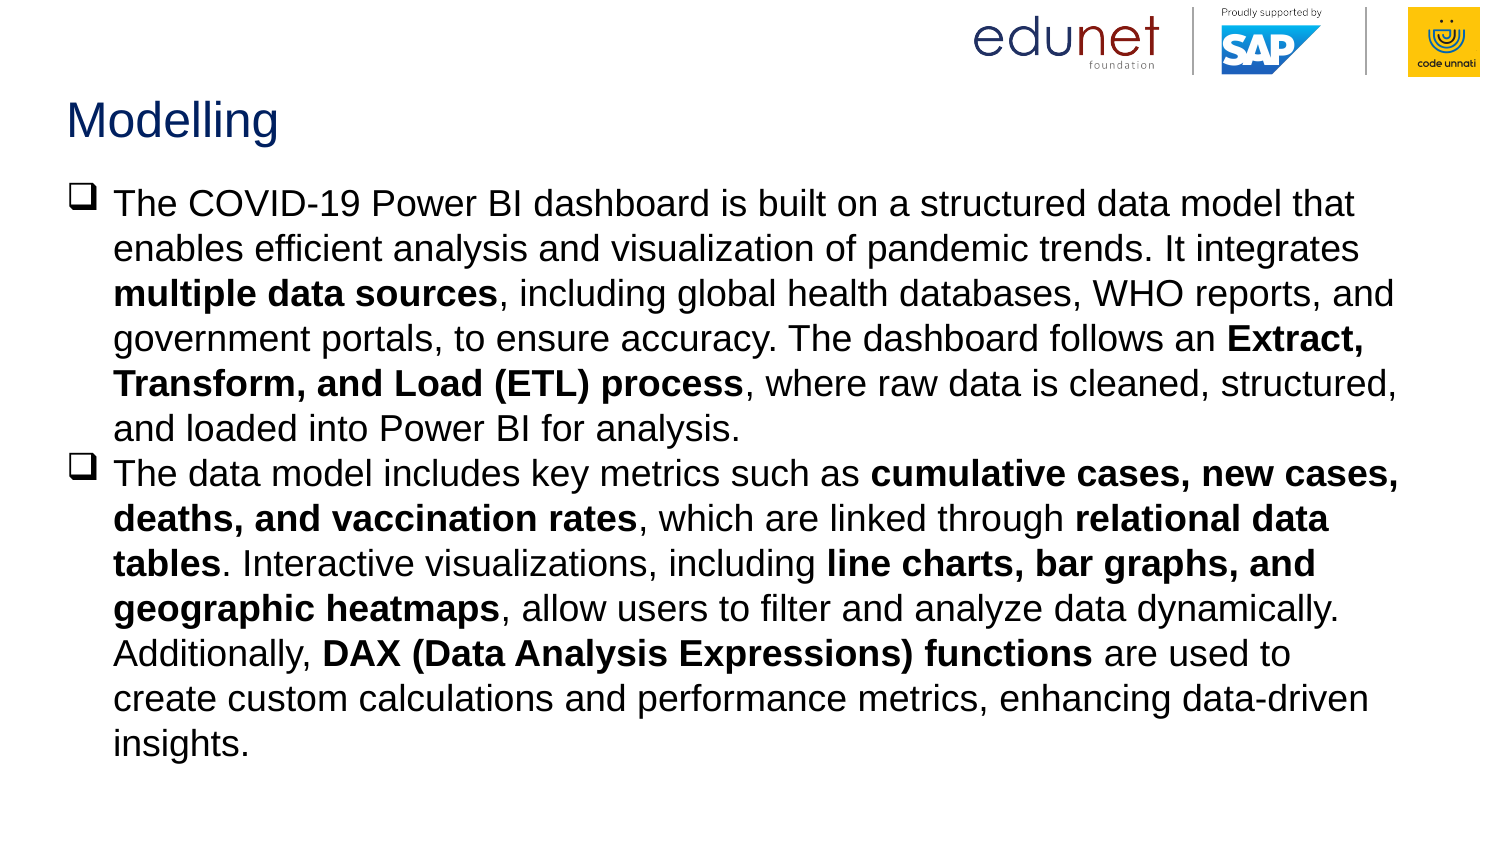

# Modelling
The COVID-19 Power BI dashboard is built on a structured data model that enables efficient analysis and visualization of pandemic trends. It integrates multiple data sources, including global health databases, WHO reports, and government portals, to ensure accuracy. The dashboard follows an Extract, Transform, and Load (ETL) process, where raw data is cleaned, structured, and loaded into Power BI for analysis.
The data model includes key metrics such as cumulative cases, new cases, deaths, and vaccination rates, which are linked through relational data tables. Interactive visualizations, including line charts, bar graphs, and geographic heatmaps, allow users to filter and analyze data dynamically. Additionally, DAX (Data Analysis Expressions) functions are used to create custom calculations and performance metrics, enhancing data-driven insights.